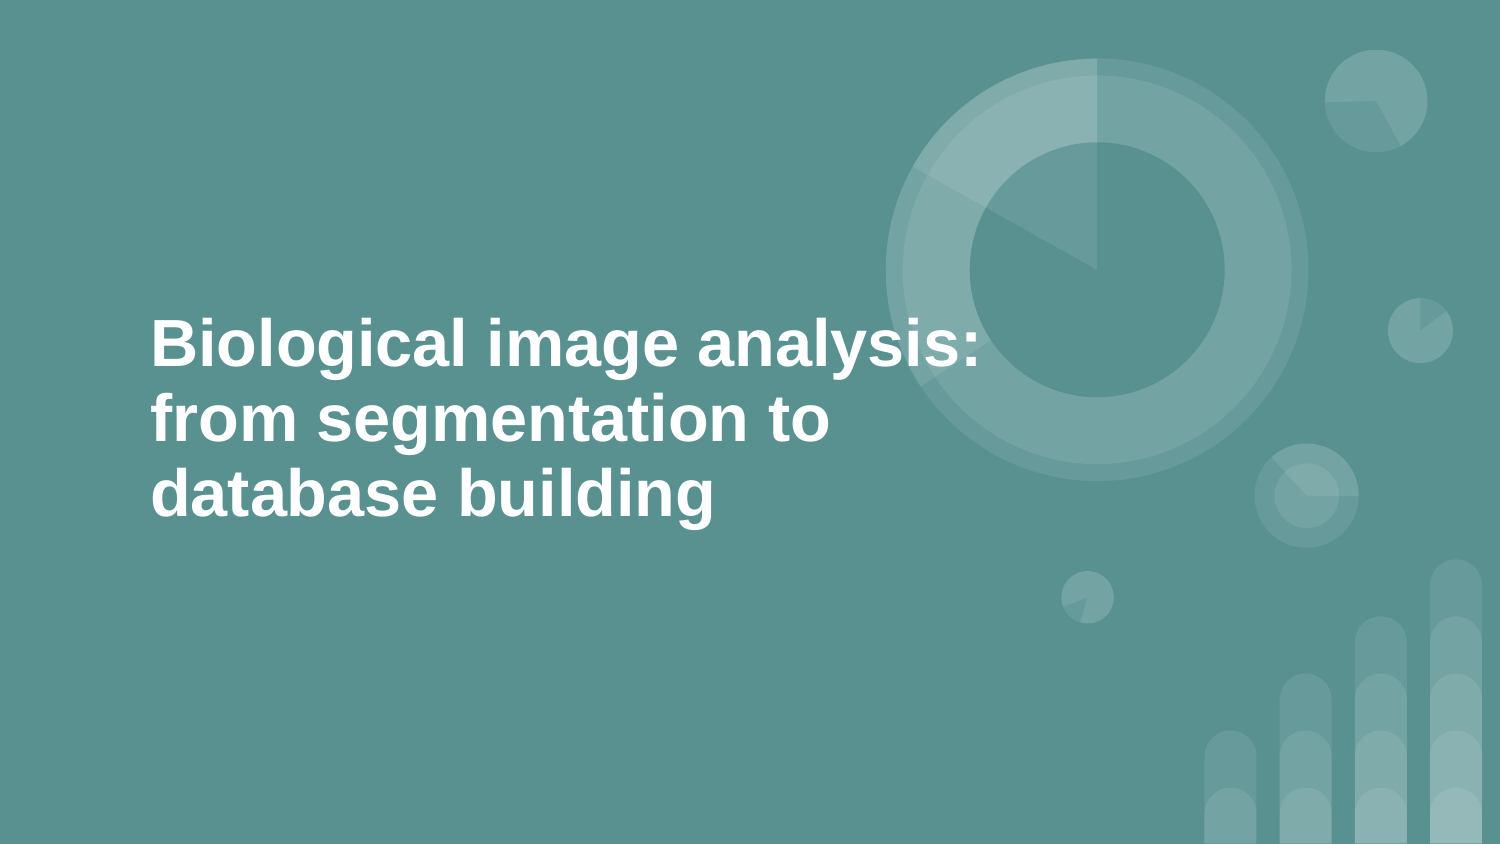

# Biological image analysis: from segmentation to database building